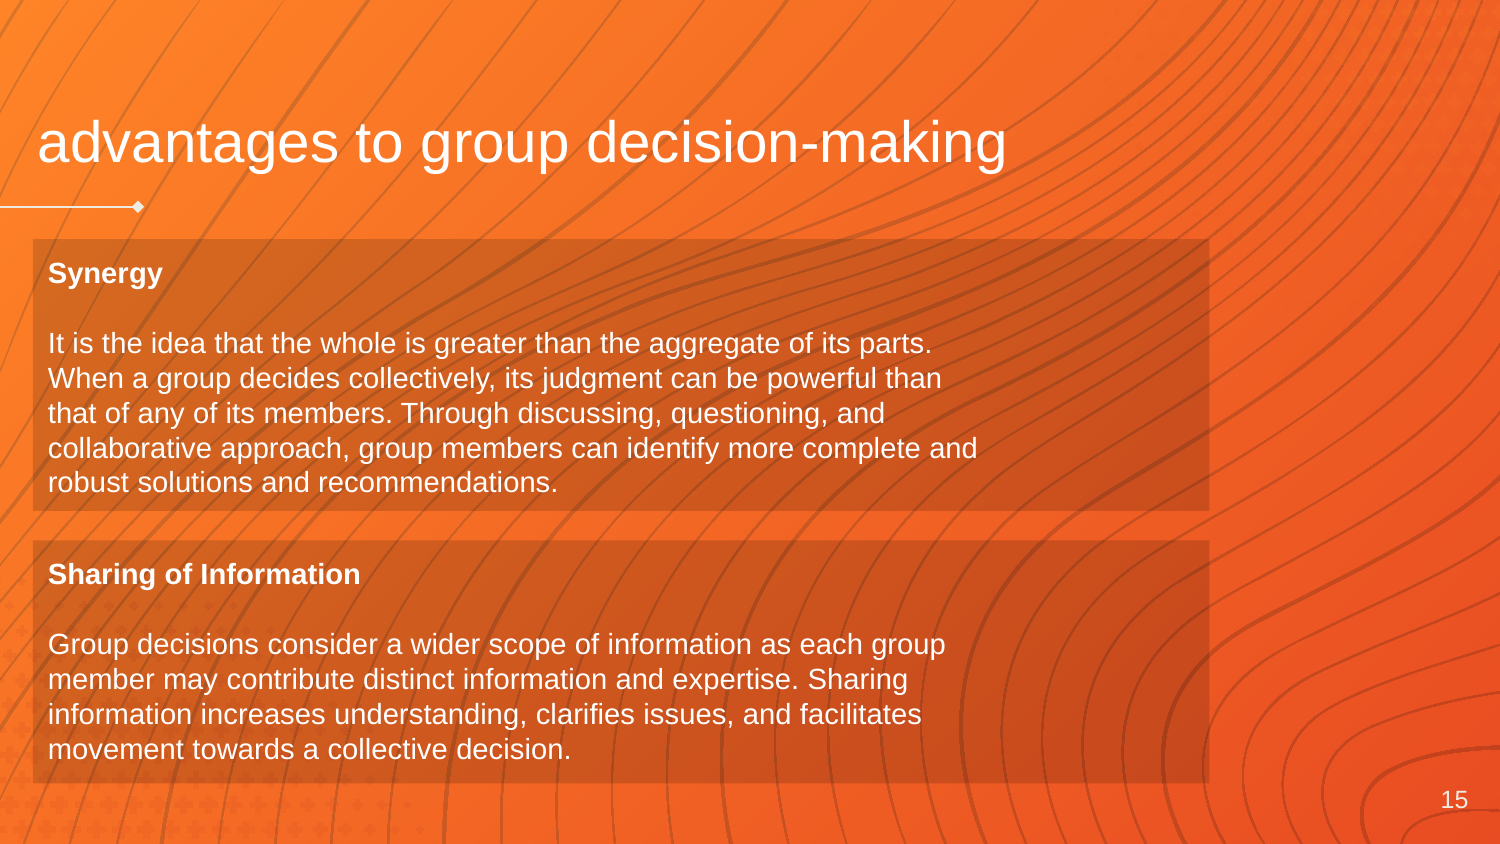

advantages to group decision-making
Synergy

It is the idea that the whole is greater than the aggregate of its parts. When a group decides collectively, its judgment can be powerful than that of any of its members. Through discussing, questioning, and collaborative approach, group members can identify more complete and robust solutions and recommendations.

Sharing of Information

Group decisions consider a wider scope of information as each group member may contribute distinct information and expertise. Sharing information increases understanding, clarifies issues, and facilitates movement towards a collective decision.

15